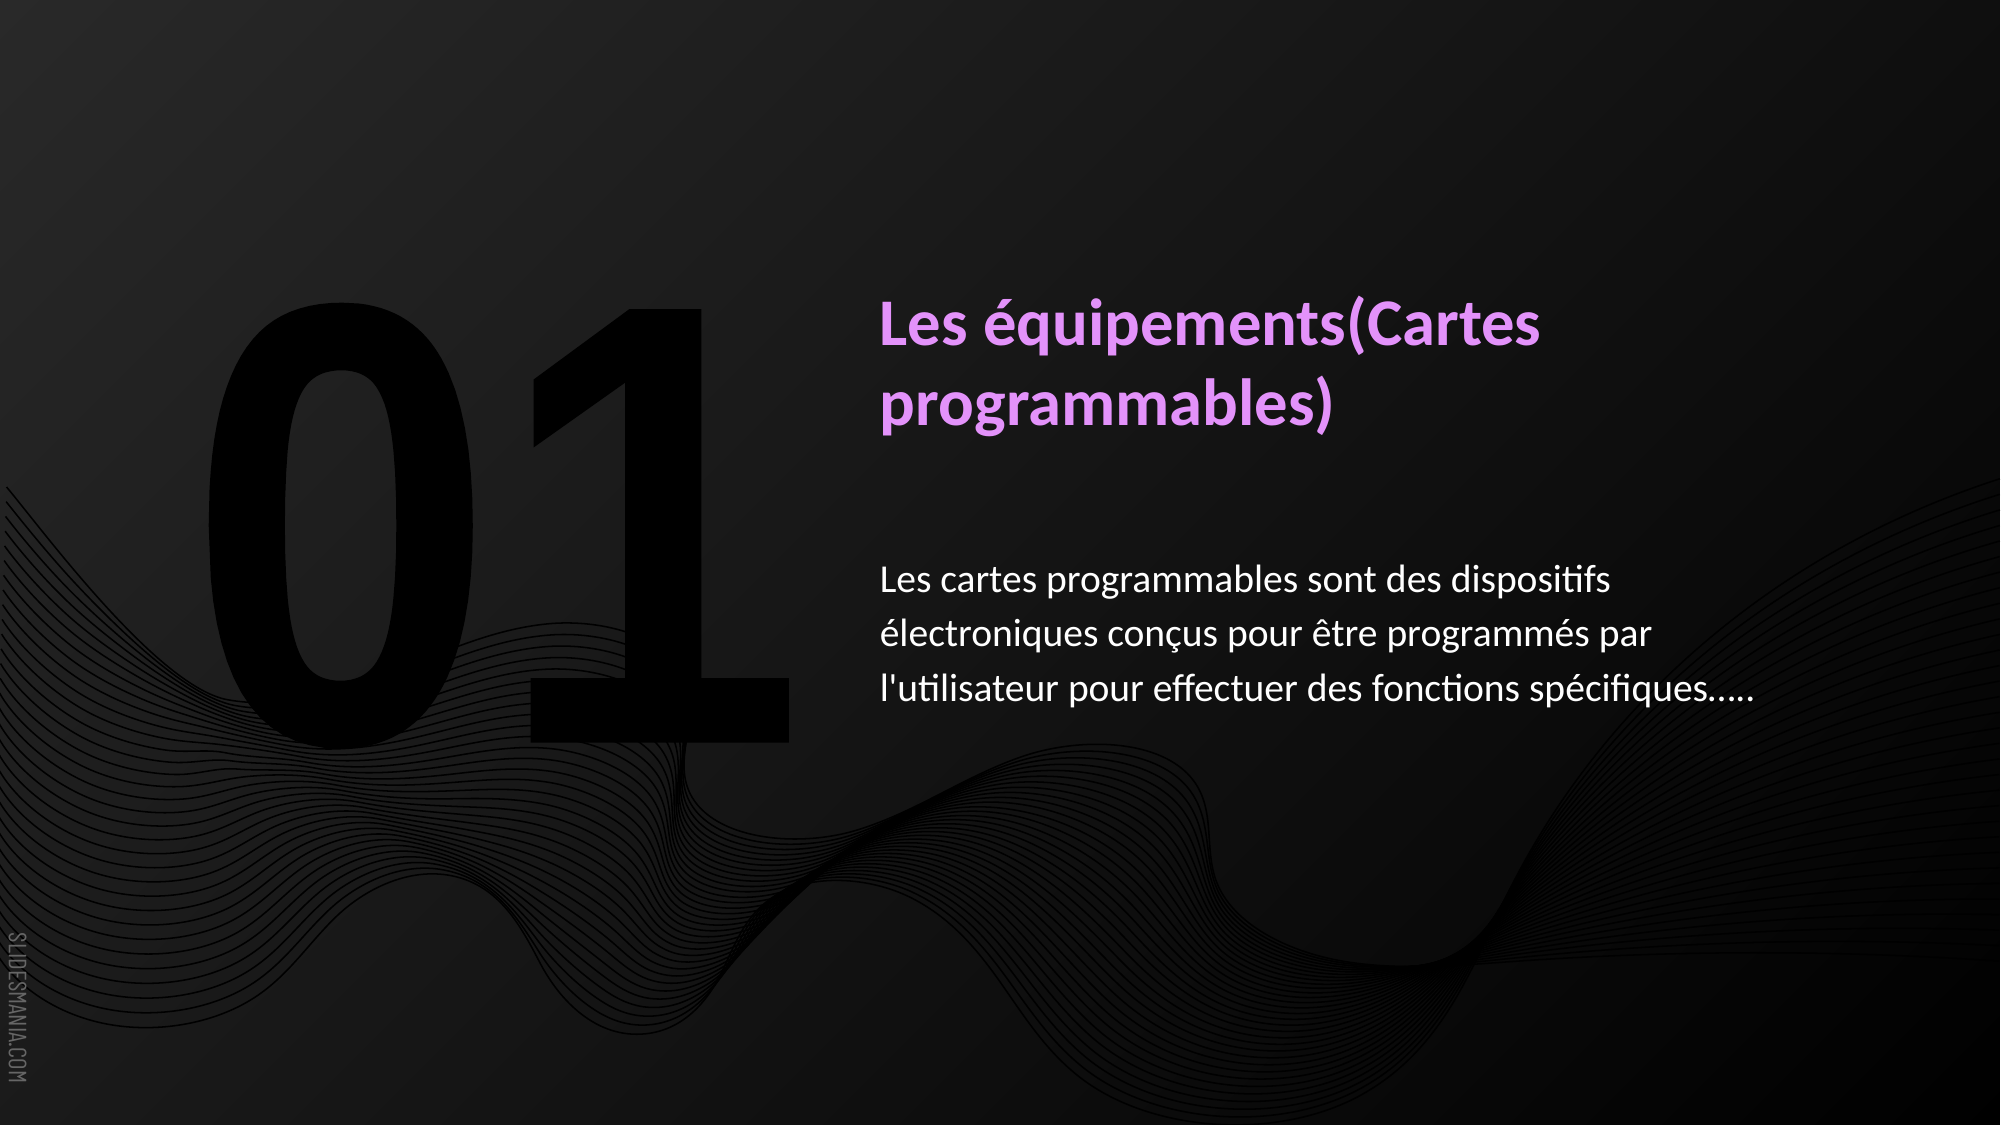

# Les équipements(Cartes programmables)
01
Les cartes programmables sont des dispositifs électroniques conçus pour être programmés par l'utilisateur pour effectuer des fonctions spécifiques…..